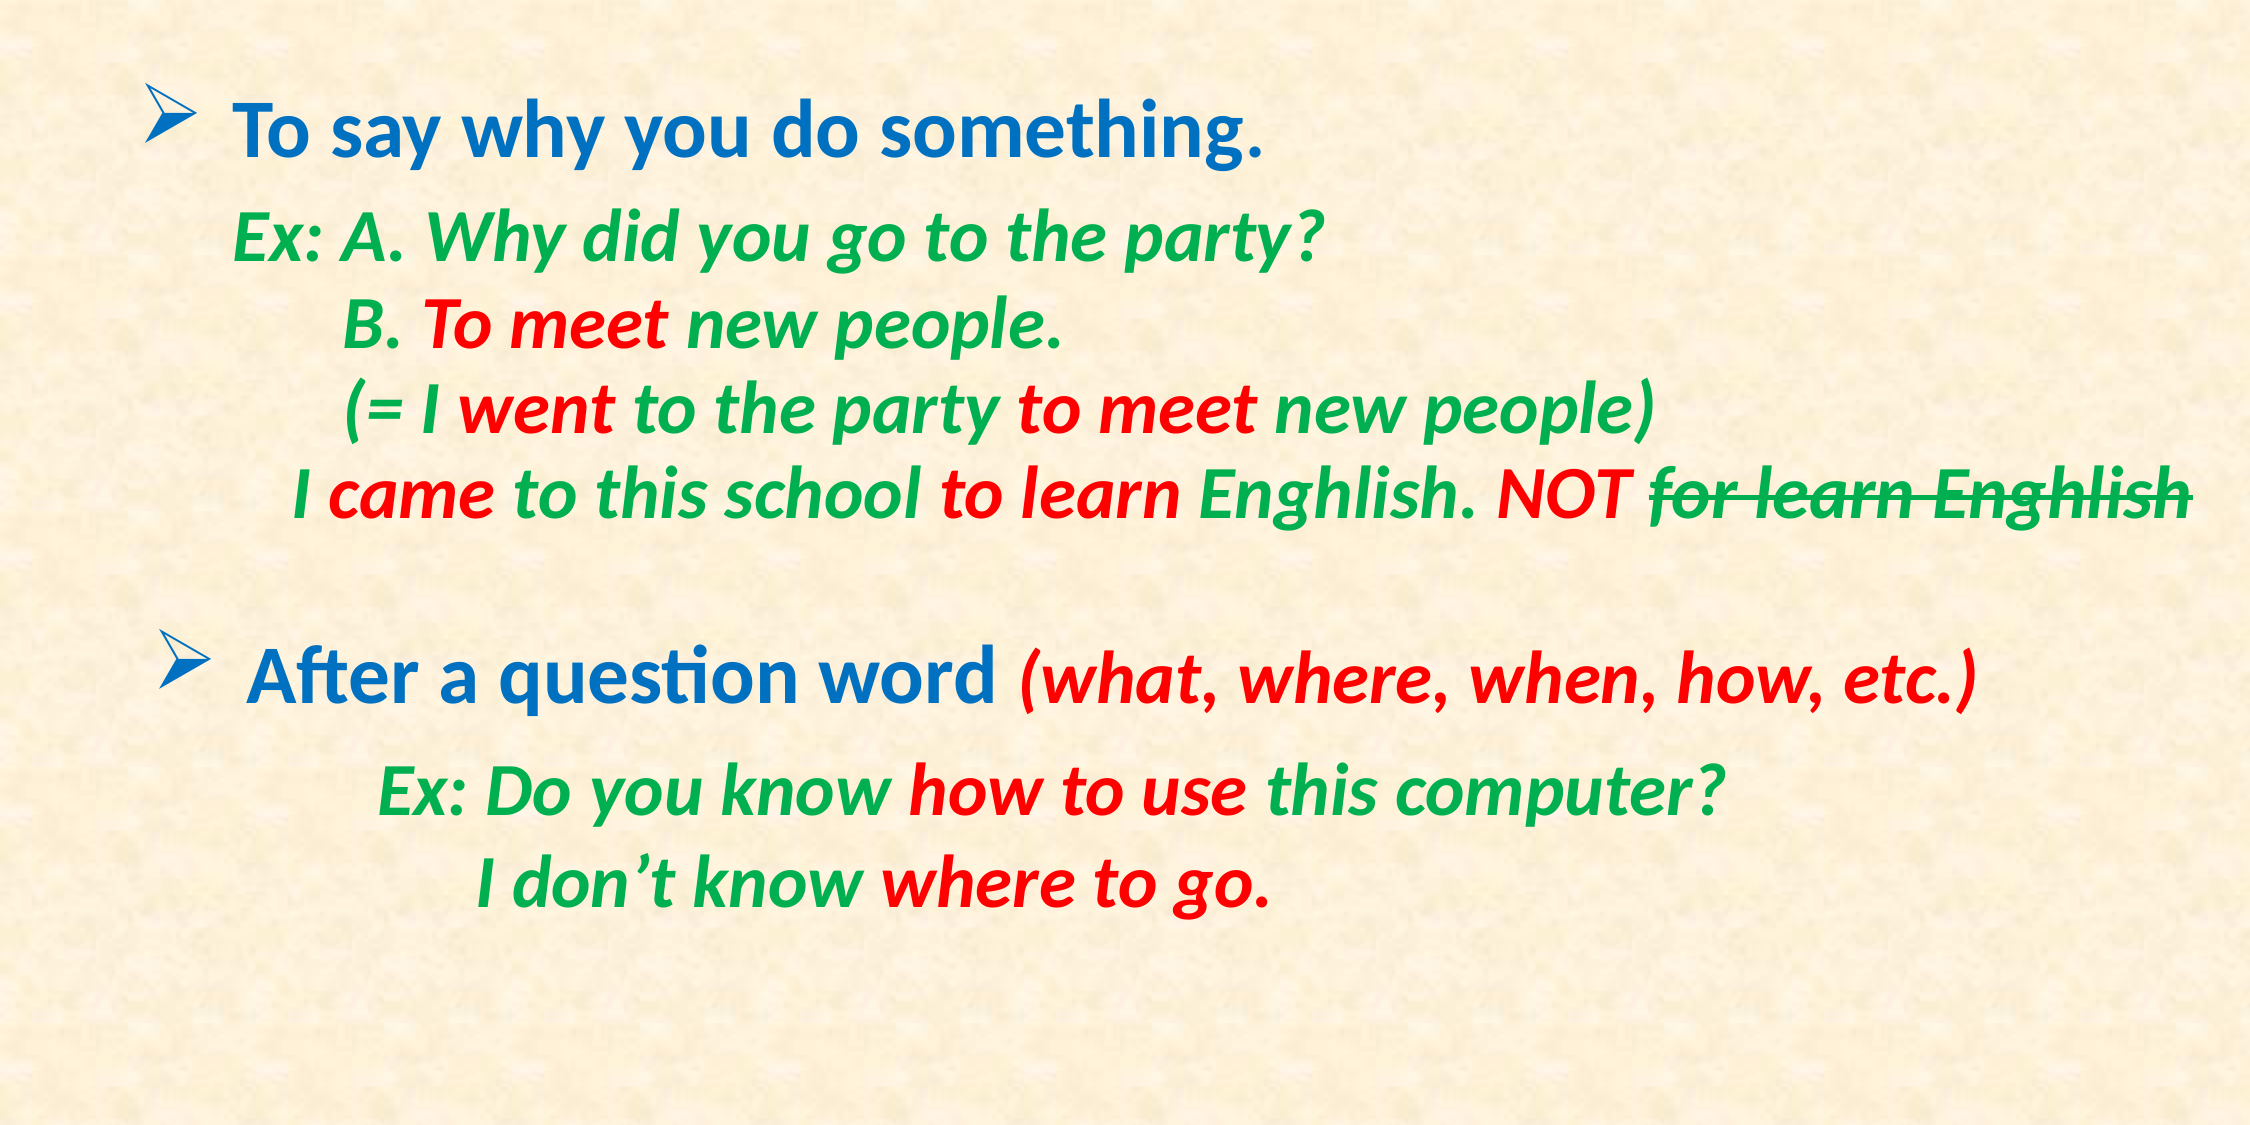

To say why you do something.
     Ex: A. Why did you go to the party?
            B. To meet new people.
            (= I went to the party to meet new people)
         I came to this school to learn Enghlish. NOT for learn Enghlish
 After a question word (what, where, when, how, etc.)
            Ex: Do you know how to use this computer?
                   I don’t know where to go.